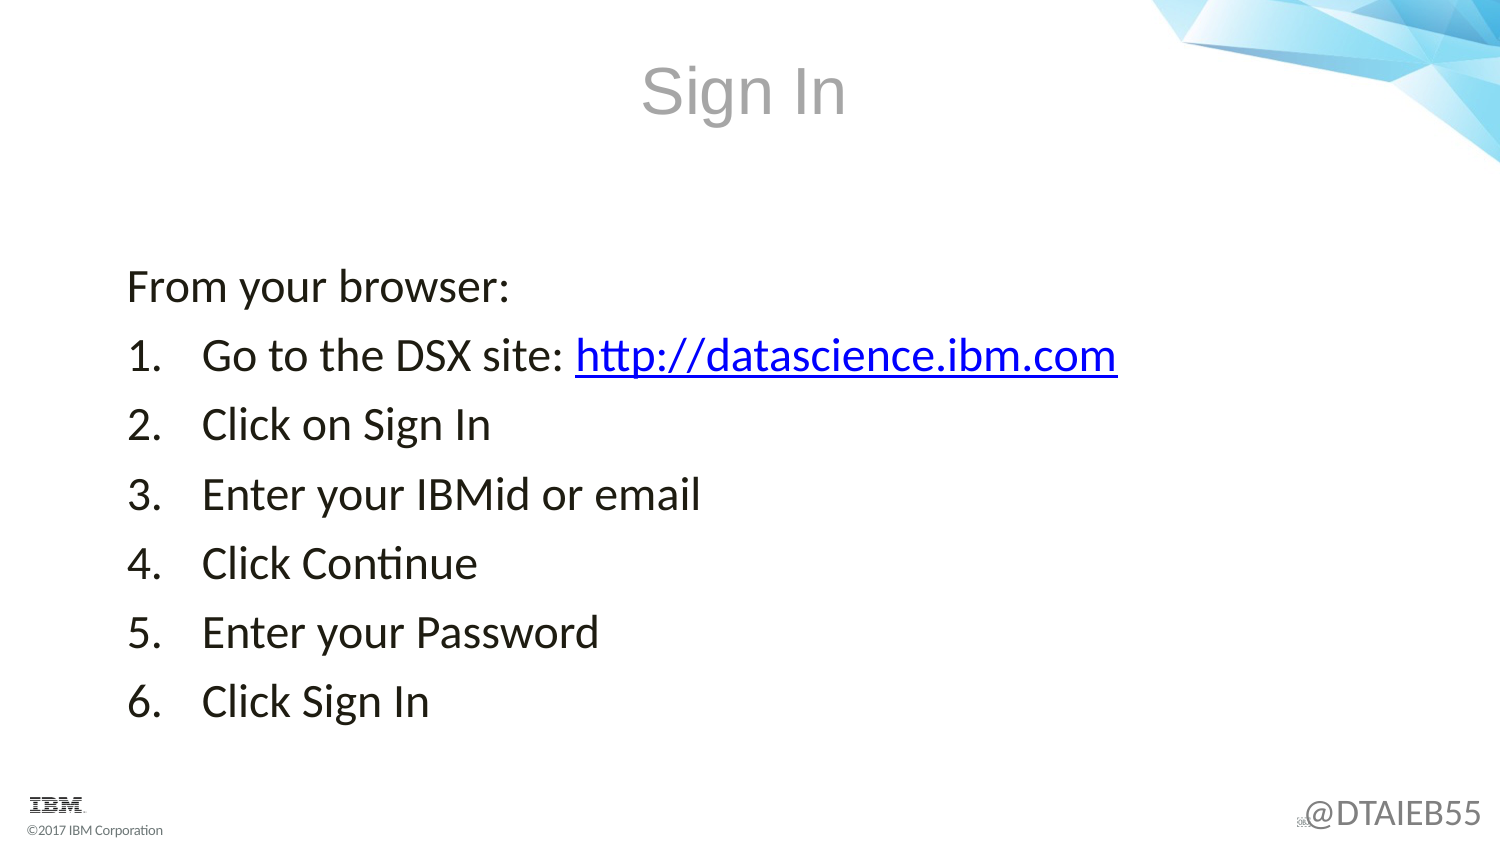

# Sign In
From your browser:
Go to the DSX site: http://datascience.ibm.com
Click on Sign In
Enter your IBMid or email
Click Continue
Enter your Password
Click Sign In